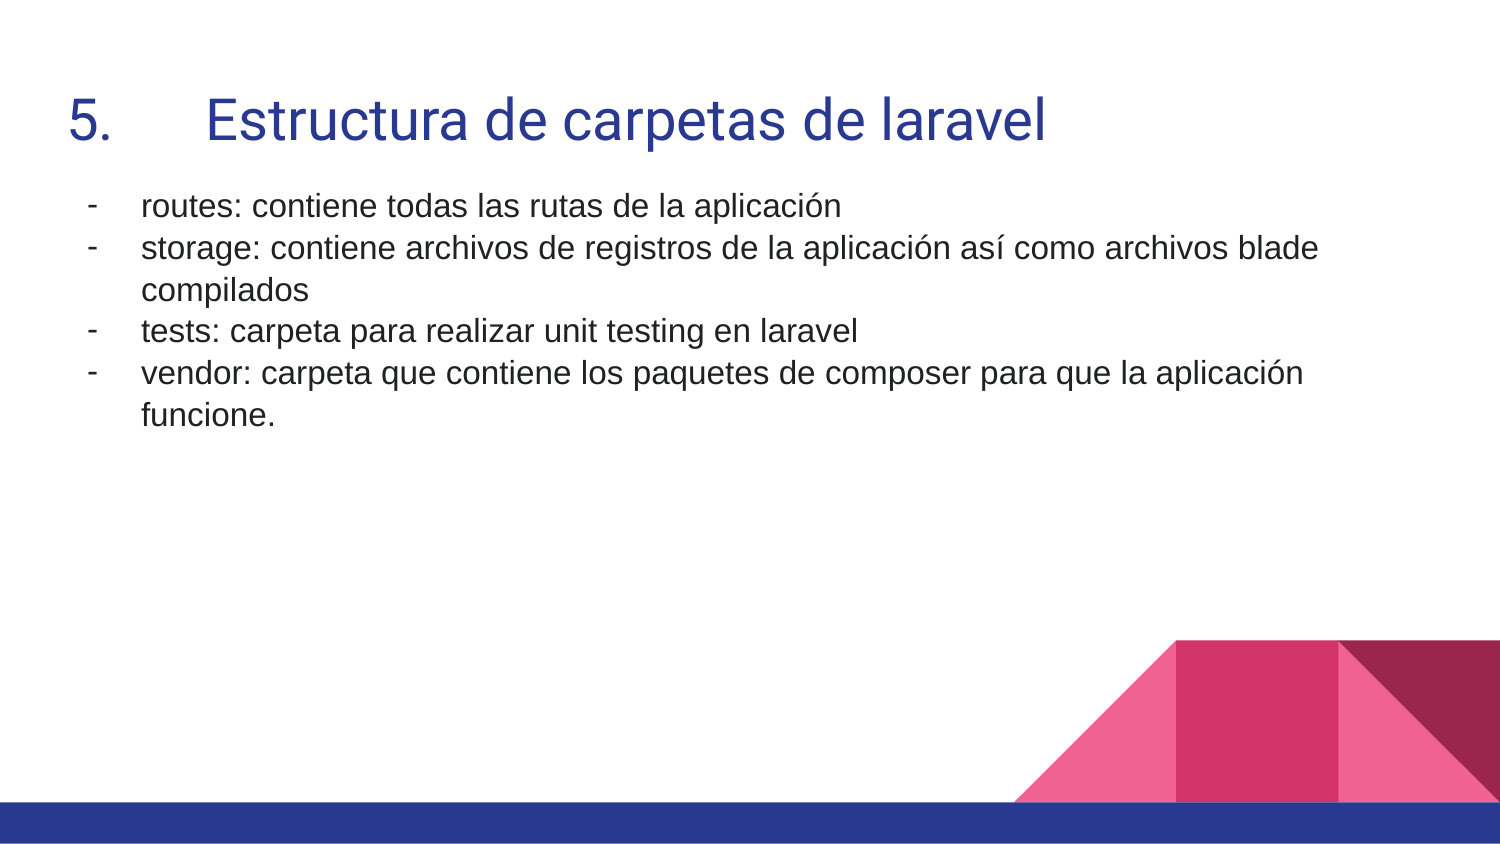

# 5.	Estructura de carpetas de laravel
routes: contiene todas las rutas de la aplicación
storage: contiene archivos de registros de la aplicación así como archivos blade compilados
tests: carpeta para realizar unit testing en laravel
vendor: carpeta que contiene los paquetes de composer para que la aplicación funcione.